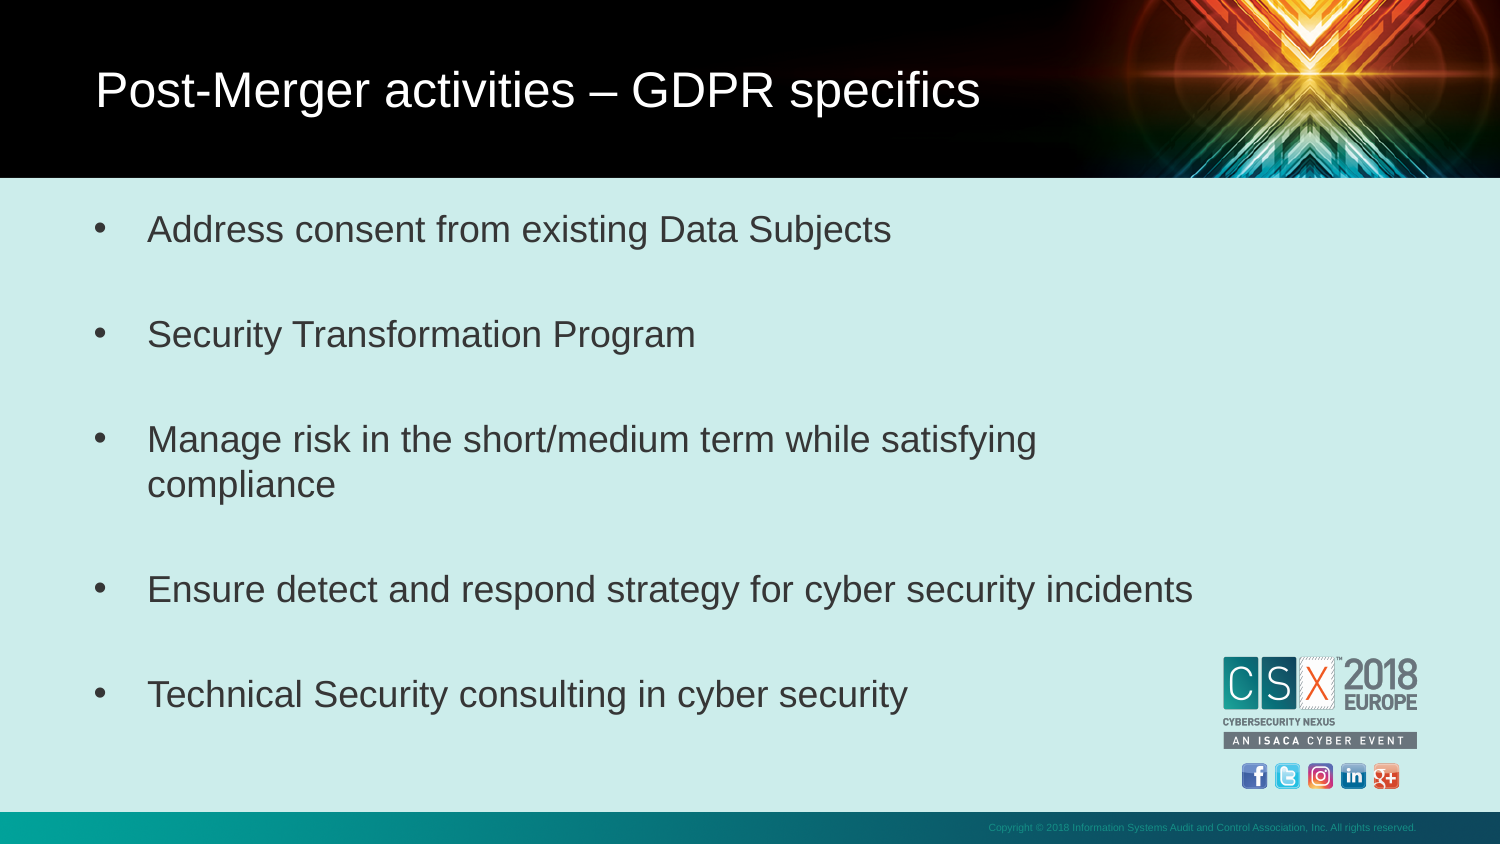

Post-Merger activities – GDPR specifics
Address consent from existing Data Subjects

Security Transformation Program

Manage risk in the short/medium term while satisfying compliance

Ensure detect and respond strategy for cyber security incidents

Technical Security consulting in cyber security